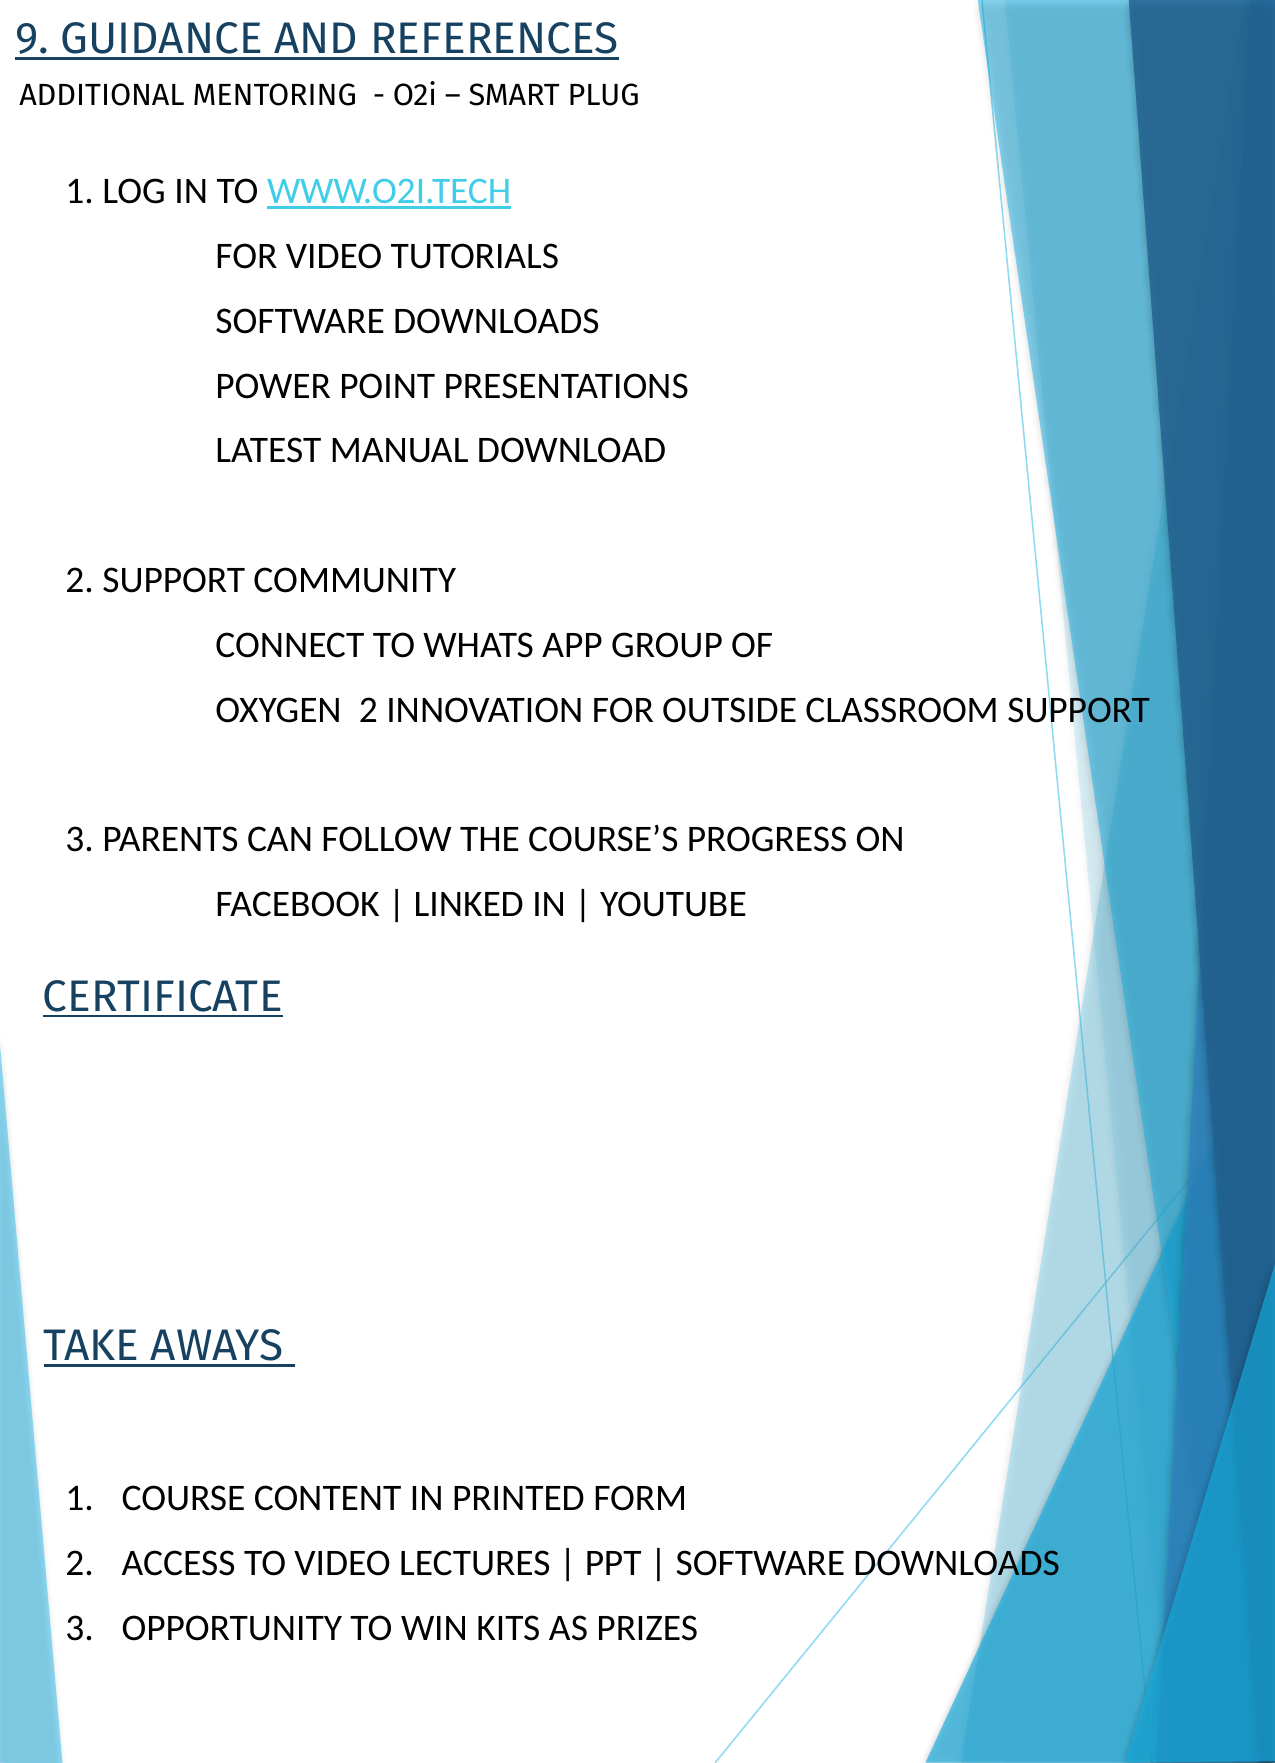

# 9. GUIDANCE AND REFERENCES
ADDITIONAL MENTORING  - O2i – SMART PLUG

1. LOG IN TO WWW.O2I.TECH
	FOR VIDEO TUTORIALS
	SOFTWARE DOWNLOADS
	POWER POINT PRESENTATIONS
	LATEST MANUAL DOWNLOAD

2. SUPPORT COMMUNITY
	CONNECT TO WHATS APP GROUP OF
	OXYGEN  2 INNOVATION FOR OUTSIDE CLASSROOM SUPPORT

3. PARENTS CAN FOLLOW THE COURSE’S PROGRESS ON
	FACEBOOK | LINKED IN | YOUTUBE
CERTIFICATE

TAKE AWAYS

COURSE CONTENT IN PRINTED FORM
ACCESS TO VIDEO LECTURES | PPT | SOFTWARE DOWNLOADS
OPPORTUNITY TO WIN KITS AS PRIZES